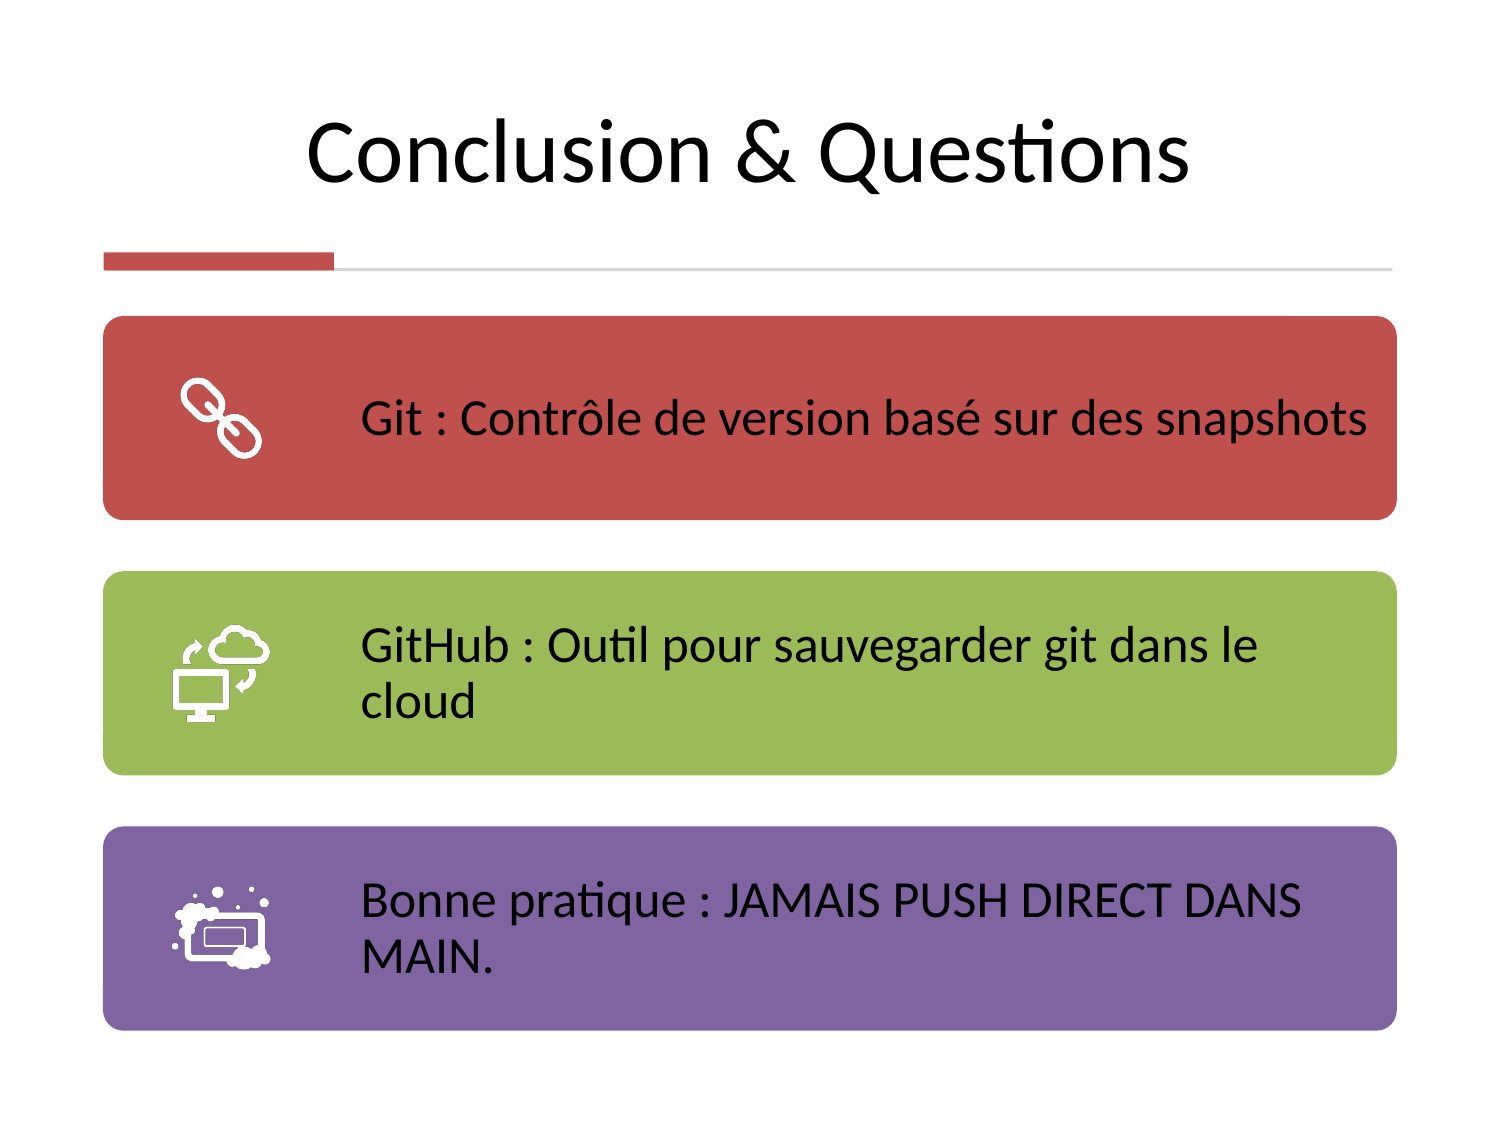

# Conclusion & Questions

Git : Contrôle de version basé sur des snapshots
GitHub : Outil pour sauvegarder git dans le cloud
Bonne pratique : JAMAIS PUSH DIRECT DANS MAIN.